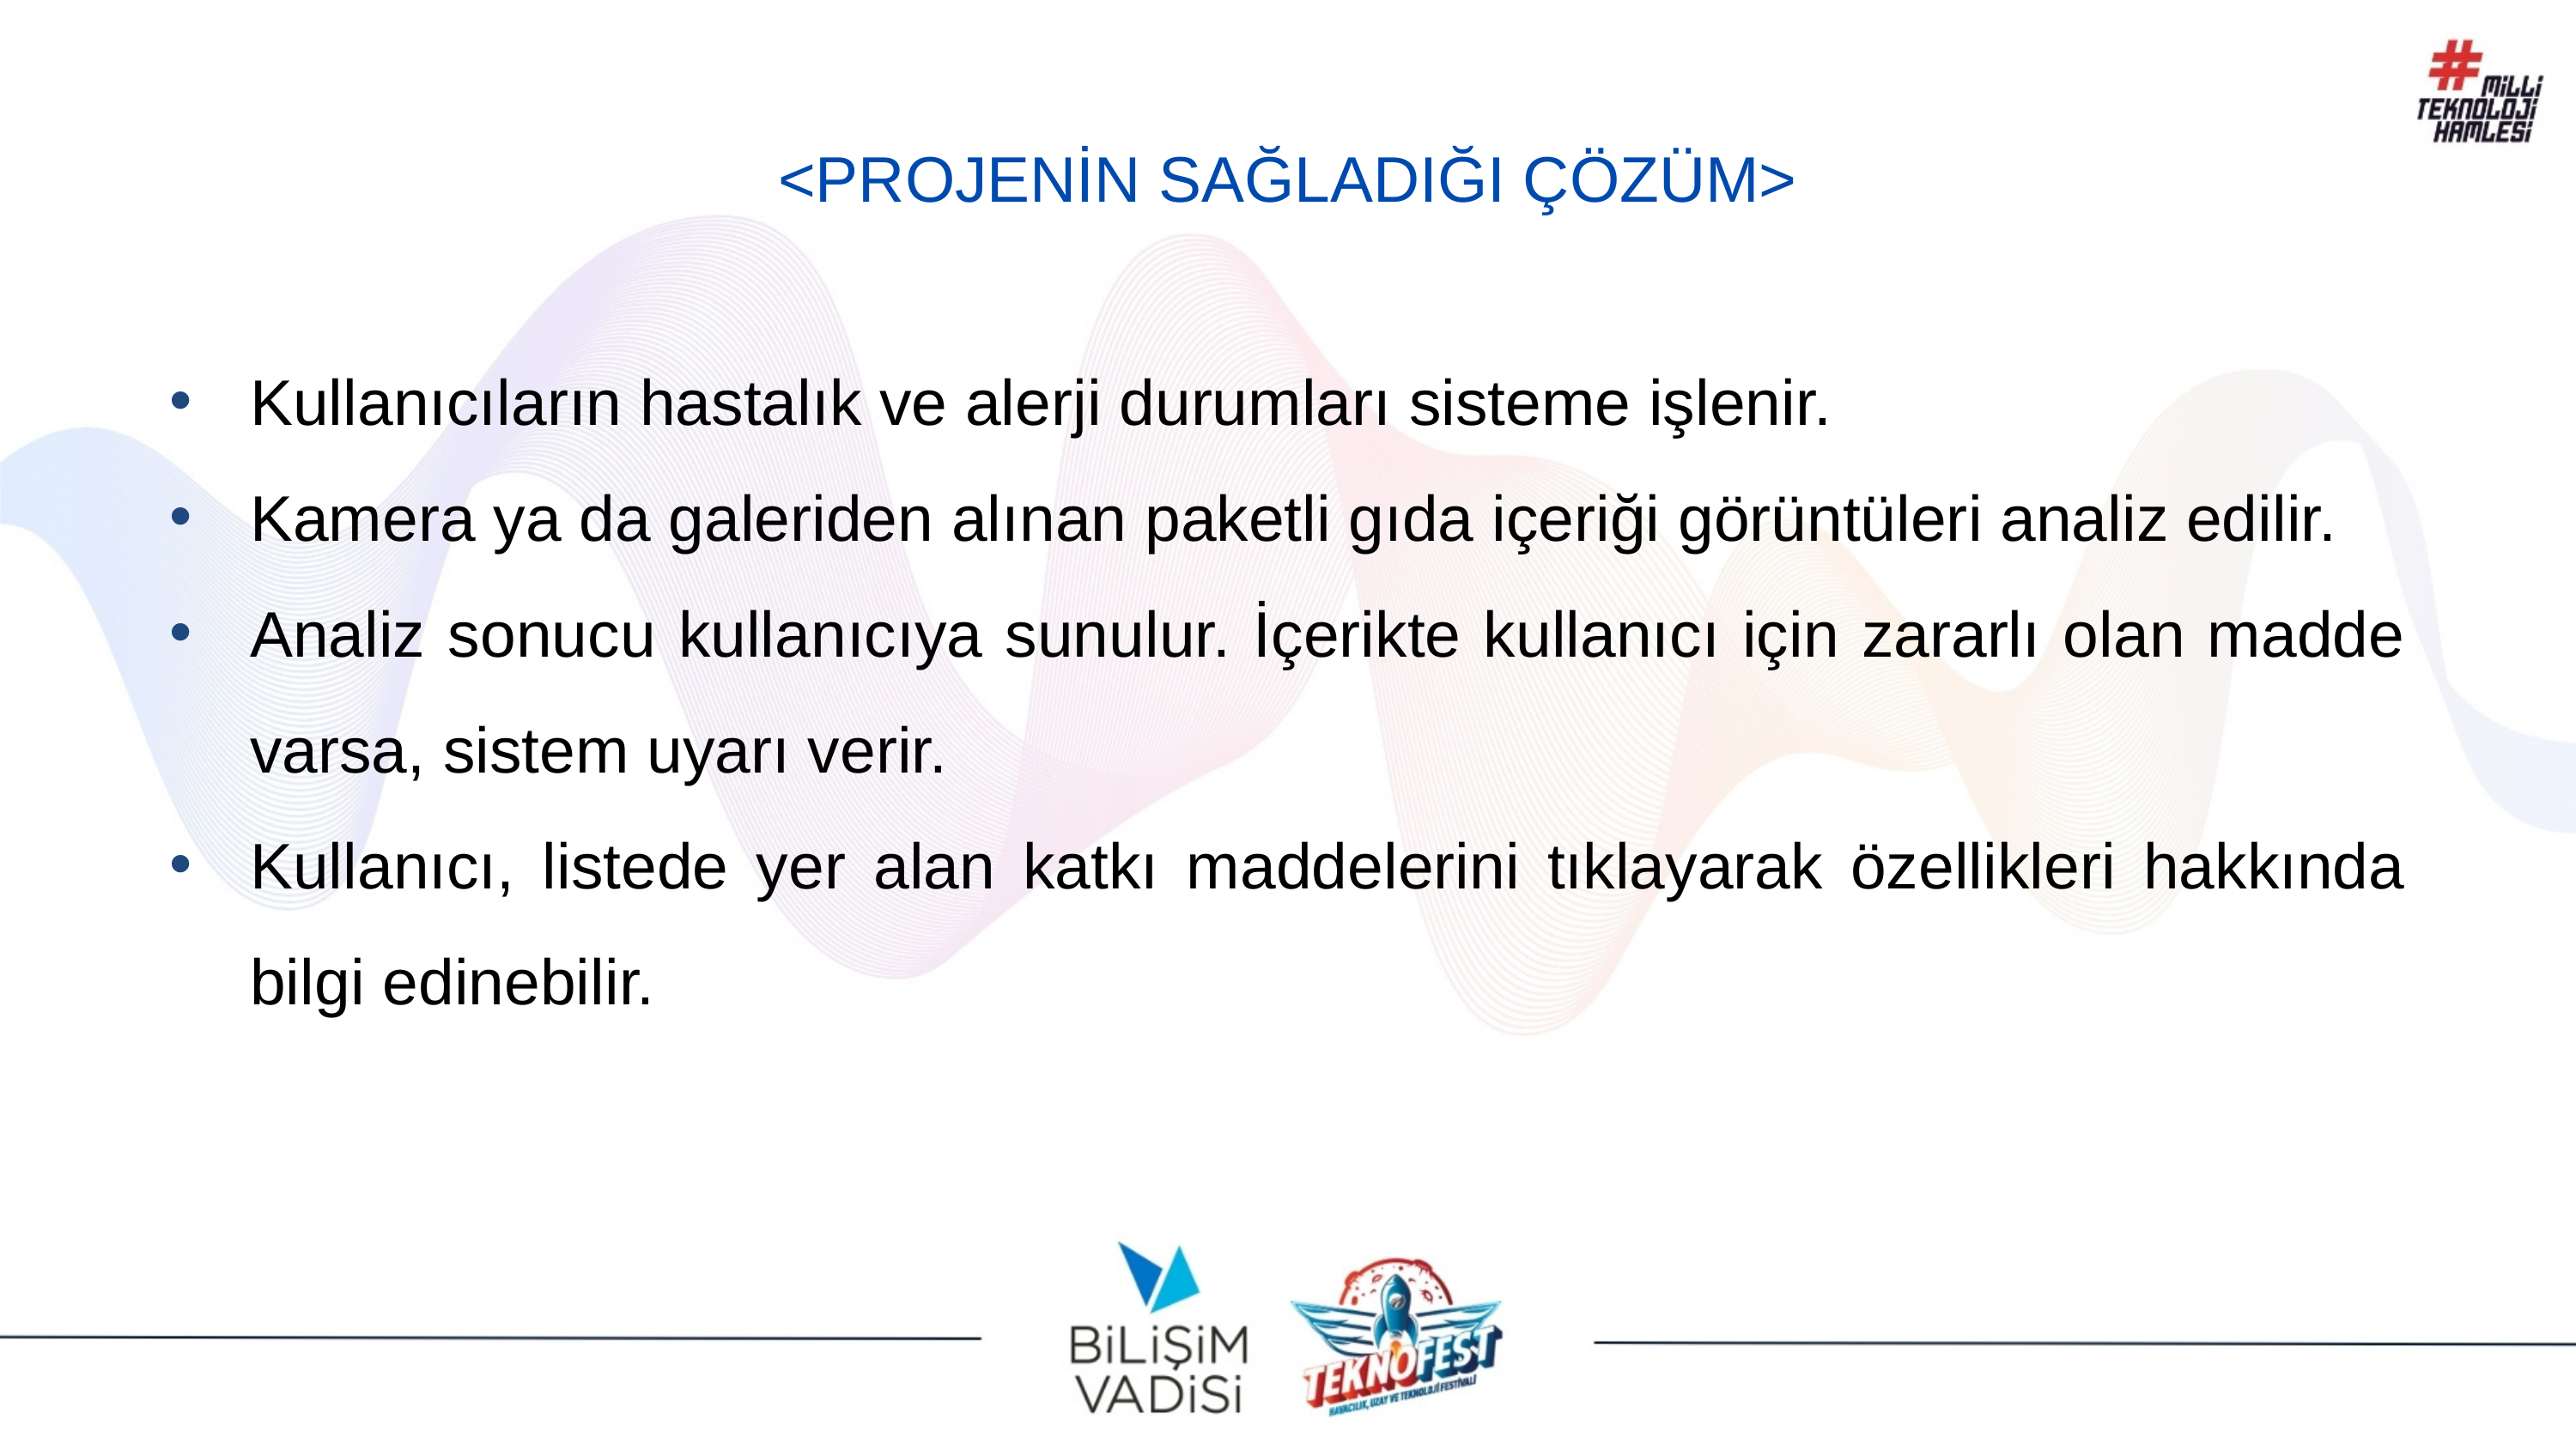

<PROJENİN SAĞLADIĞI ÇÖZÜM>
Kullanıcıların hastalık ve alerji durumları sisteme işlenir.
Kamera ya da galeriden alınan paketli gıda içeriği görüntüleri analiz edilir.
Analiz sonucu kullanıcıya sunulur. İçerikte kullanıcı için zararlı olan madde varsa, sistem uyarı verir.
Kullanıcı, listede yer alan katkı maddelerini tıklayarak özellikleri hakkında bilgi edinebilir.